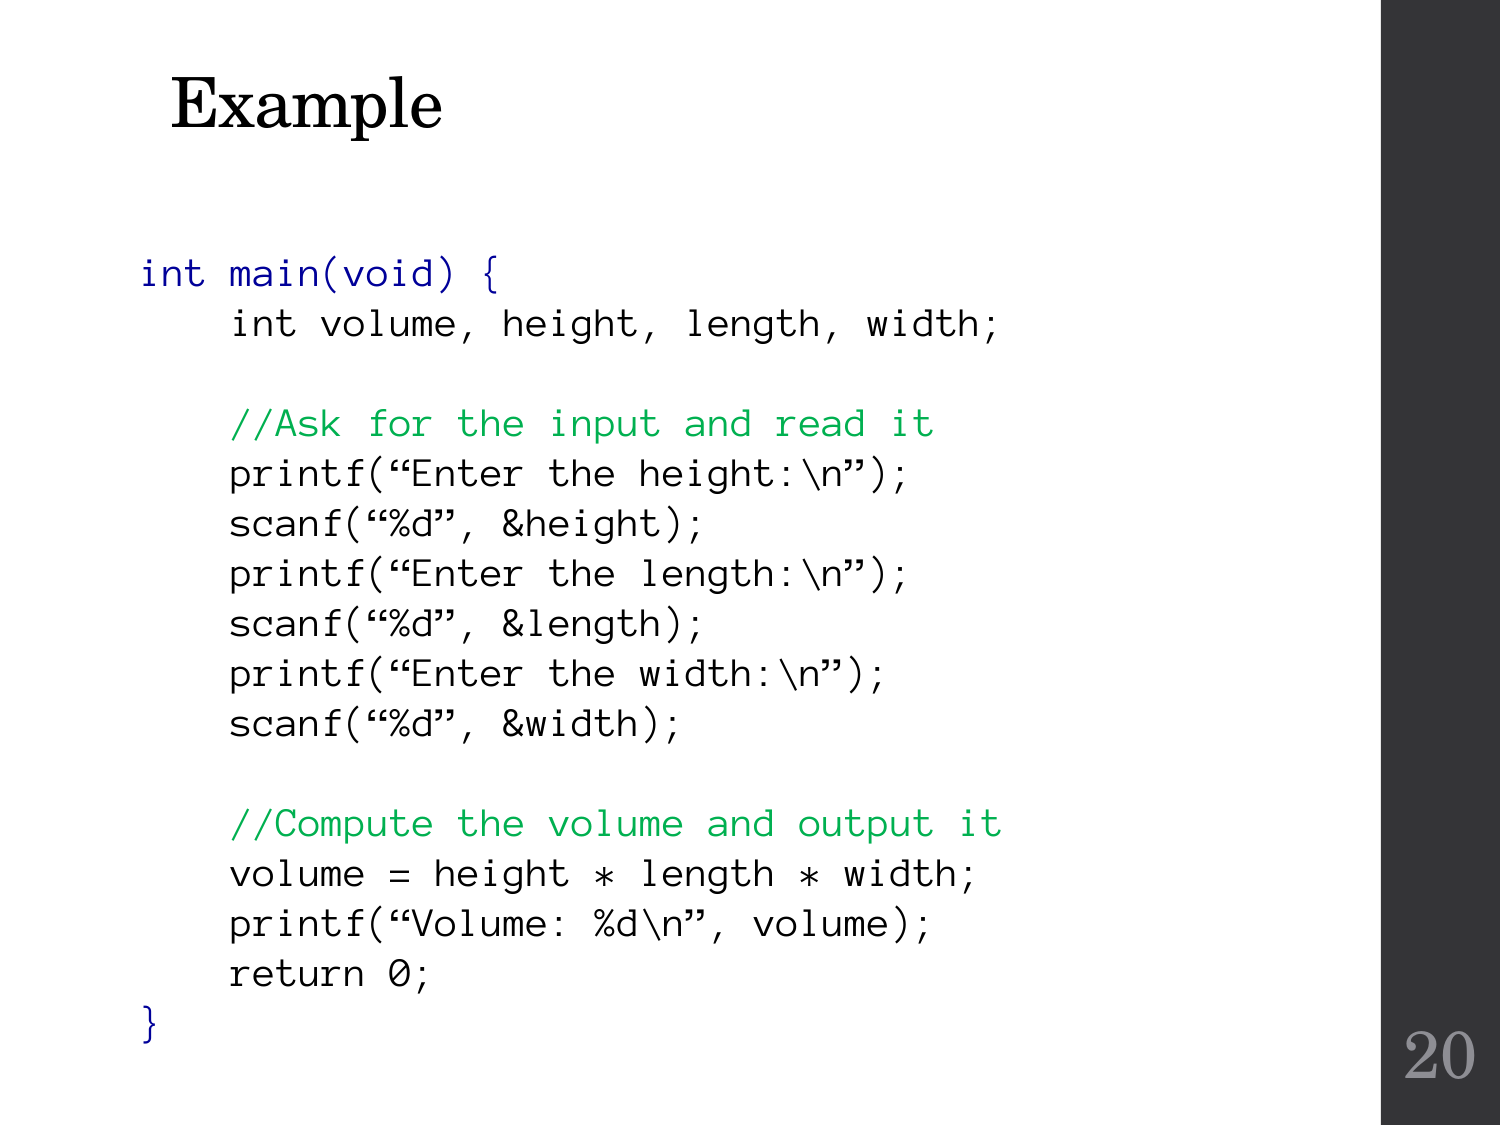

# Example
int main(void) {
    int volume, height, length, width;

    //Ask for the input and read it
    printf(“Enter the height:\n”);
    scanf(“%d”, &height);
    printf(“Enter the length:\n”);
    scanf(“%d”, &length);
    printf(“Enter the width:\n”);
    scanf(“%d”, &width);

    //Compute the volume and output it
    volume = height * length * width;
    printf(“Volume: %d\n”, volume);
    return 0;
}
20